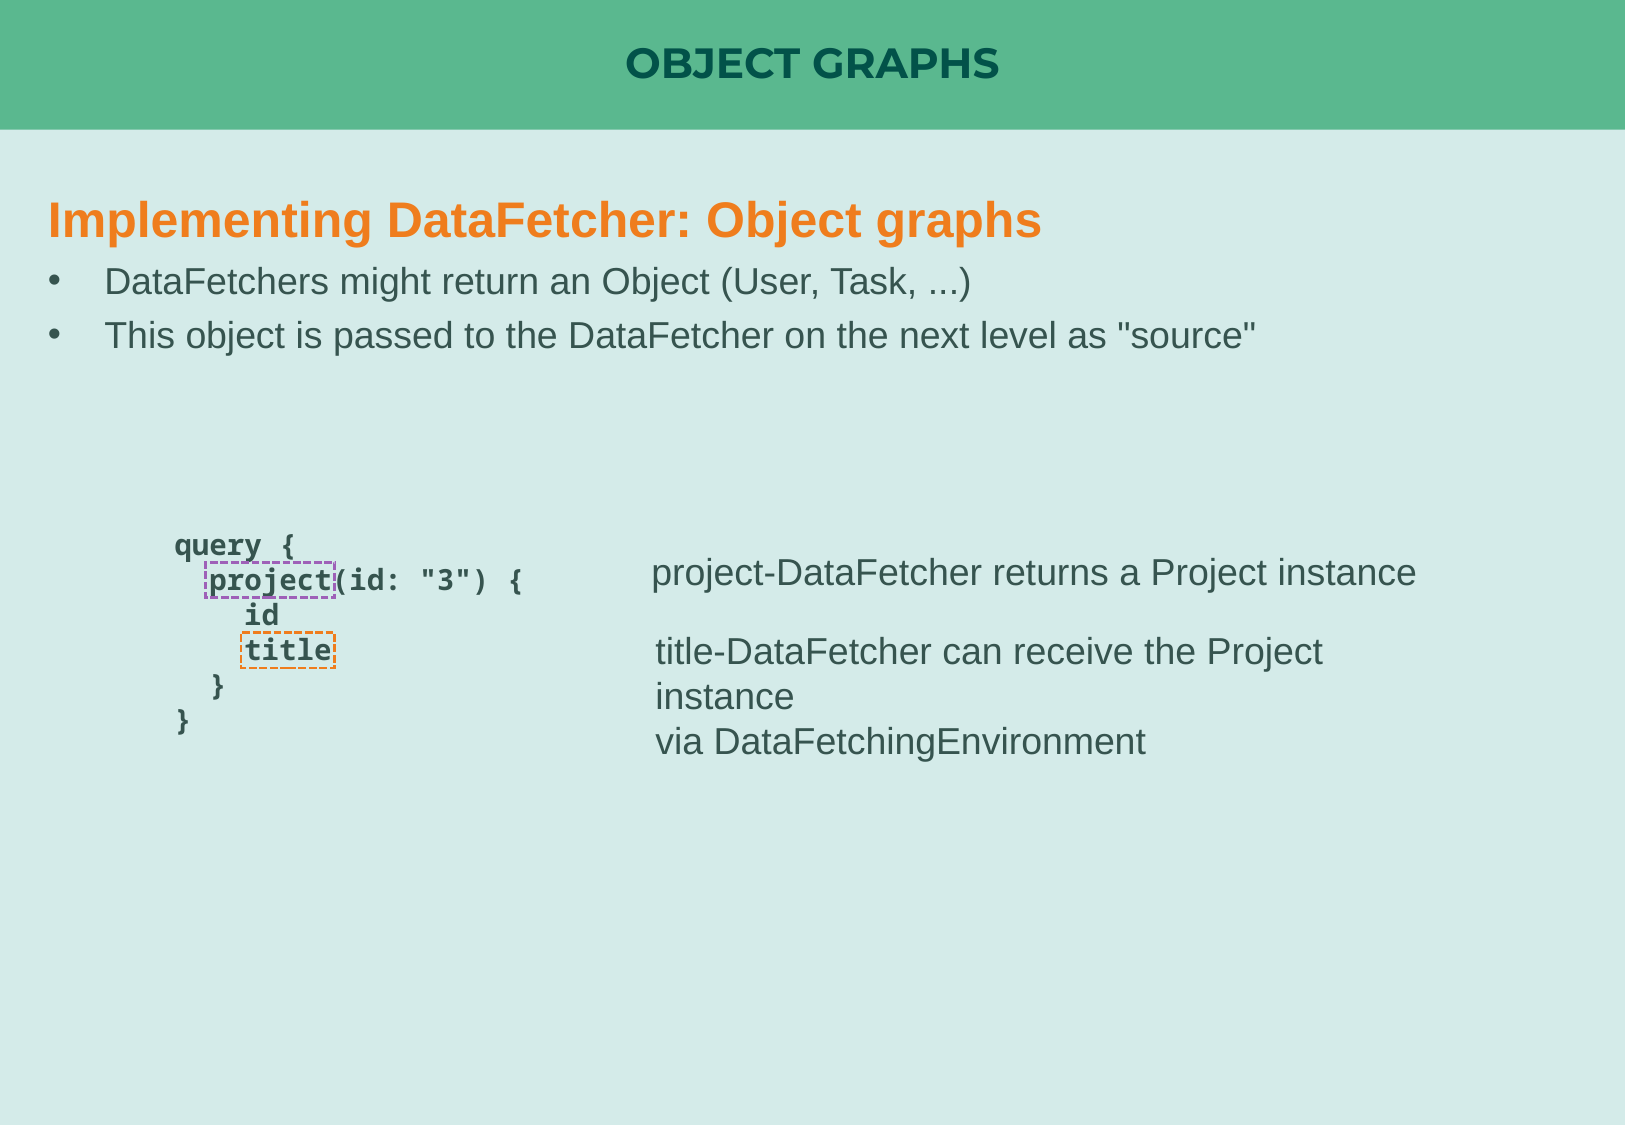

# Object GraphS
Implementing DataFetcher: Object graphs
DataFetchers might return an Object (User, Task, ...)
This object is passed to the DataFetcher on the next level as "source"

query {
  project(id: "3") {
    id
    title
  }
}
project-DataFetcher returns a Project instance

title-DataFetcher can receive the Project instance
via DataFetchingEnvironment